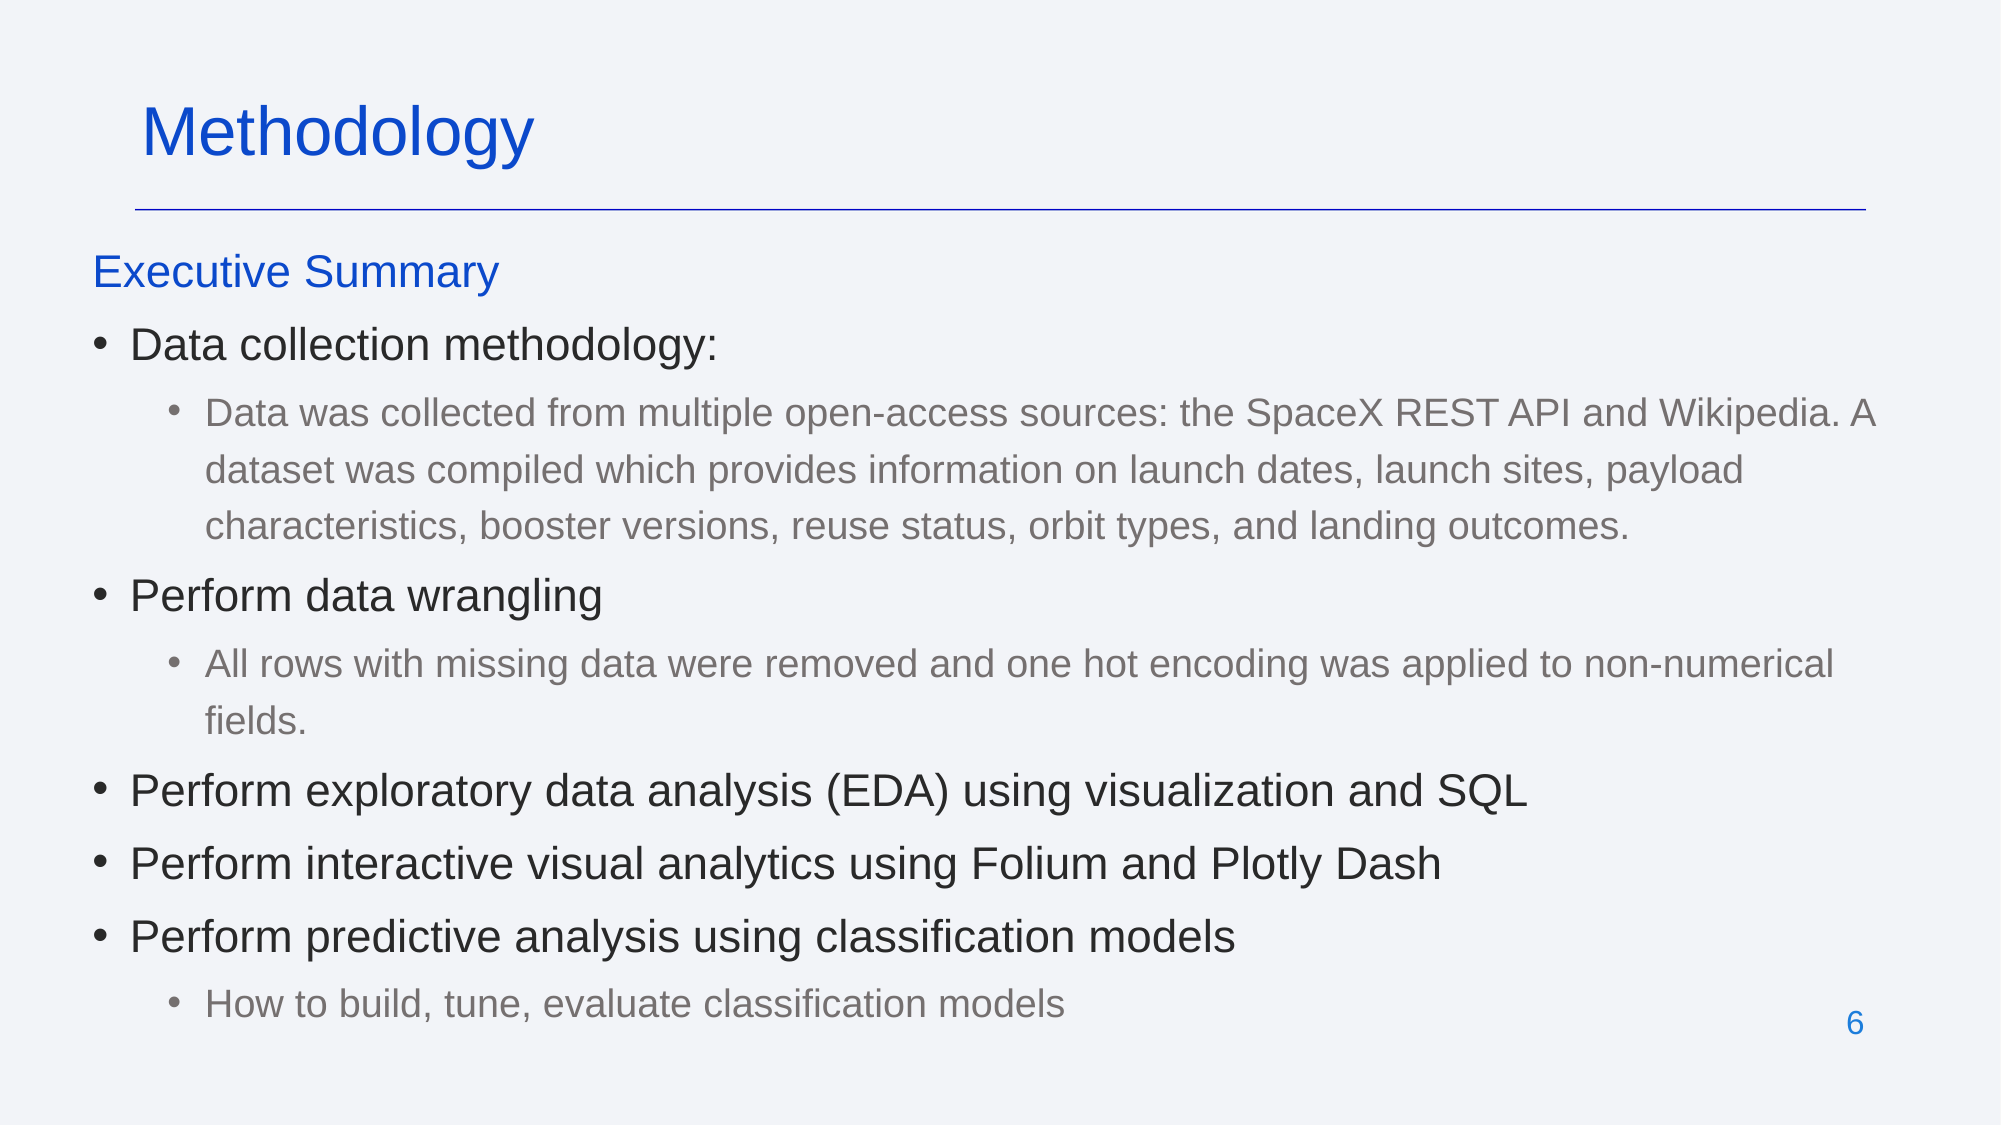

Methodology
Executive Summary
Data collection methodology:
Data was collected from multiple open-access sources: the SpaceX REST API and Wikipedia. A dataset was compiled which provides information on launch dates, launch sites, payload characteristics, booster versions, reuse status, orbit types, and landing outcomes.
Perform data wrangling
All rows with missing data were removed and one hot encoding was applied to non-numerical fields.
Perform exploratory data analysis (EDA) using visualization and SQL
Perform interactive visual analytics using Folium and Plotly Dash
Perform predictive analysis using classification models
How to build, tune, evaluate classification models

6